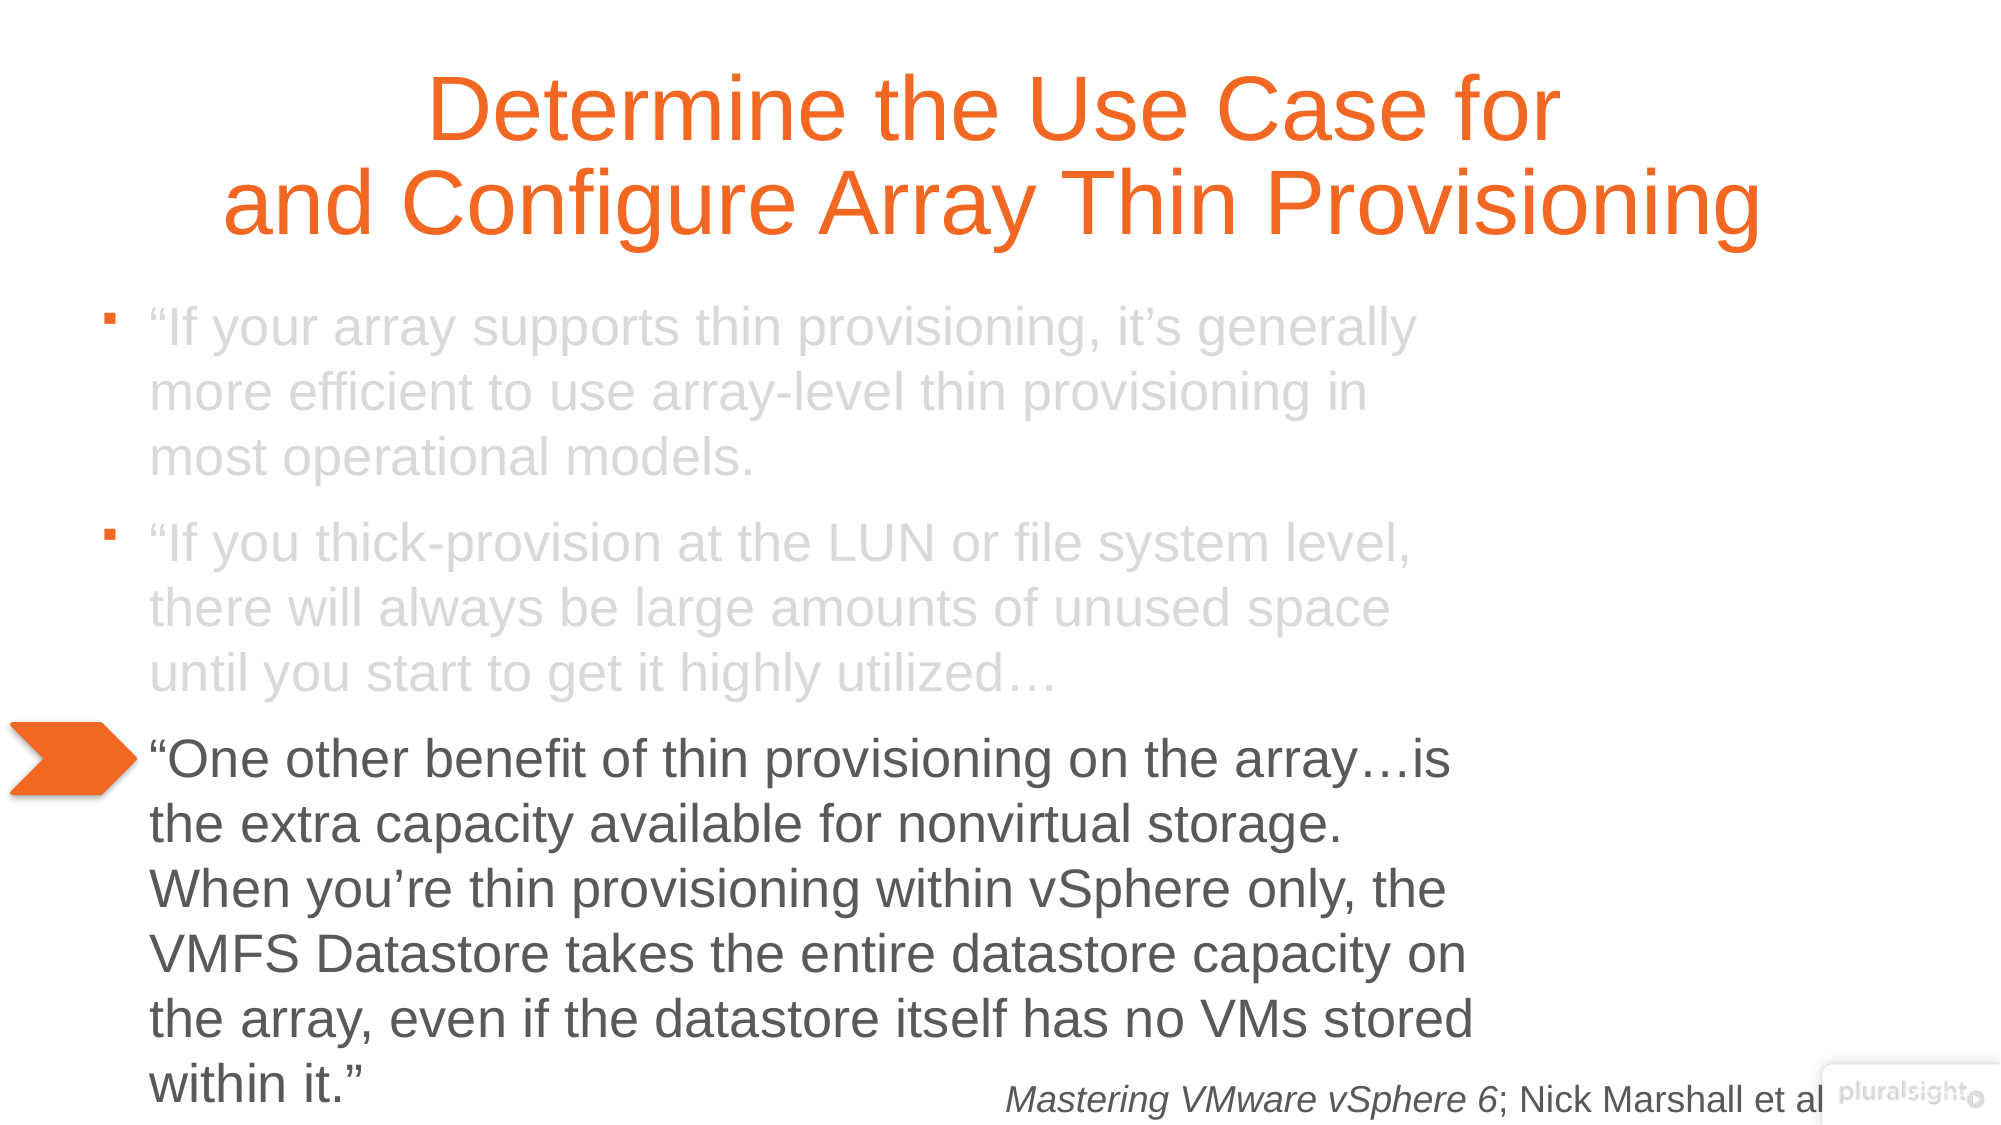

# Determine the Use Case for and Configure Array Thin Provisioning
“If your array supports thin provisioning, it’s generally
more efficient to use array-level thin provisioning in most operational models.
“If you thick-provision at the LUN or file system level, there will always be large amounts of unused space until you start to get it highly utilized…
“One other benefit of thin provisioning on the array…is the extra capacity available for nonvirtual storage.  When you’re thin provisioning within vSphere only, the VMFS Datastore takes the entire datastore capacity on the array, even if the datastore itself has no VMs stored within it.”

Mastering VMware vSphere 6; Nick Marshall et al